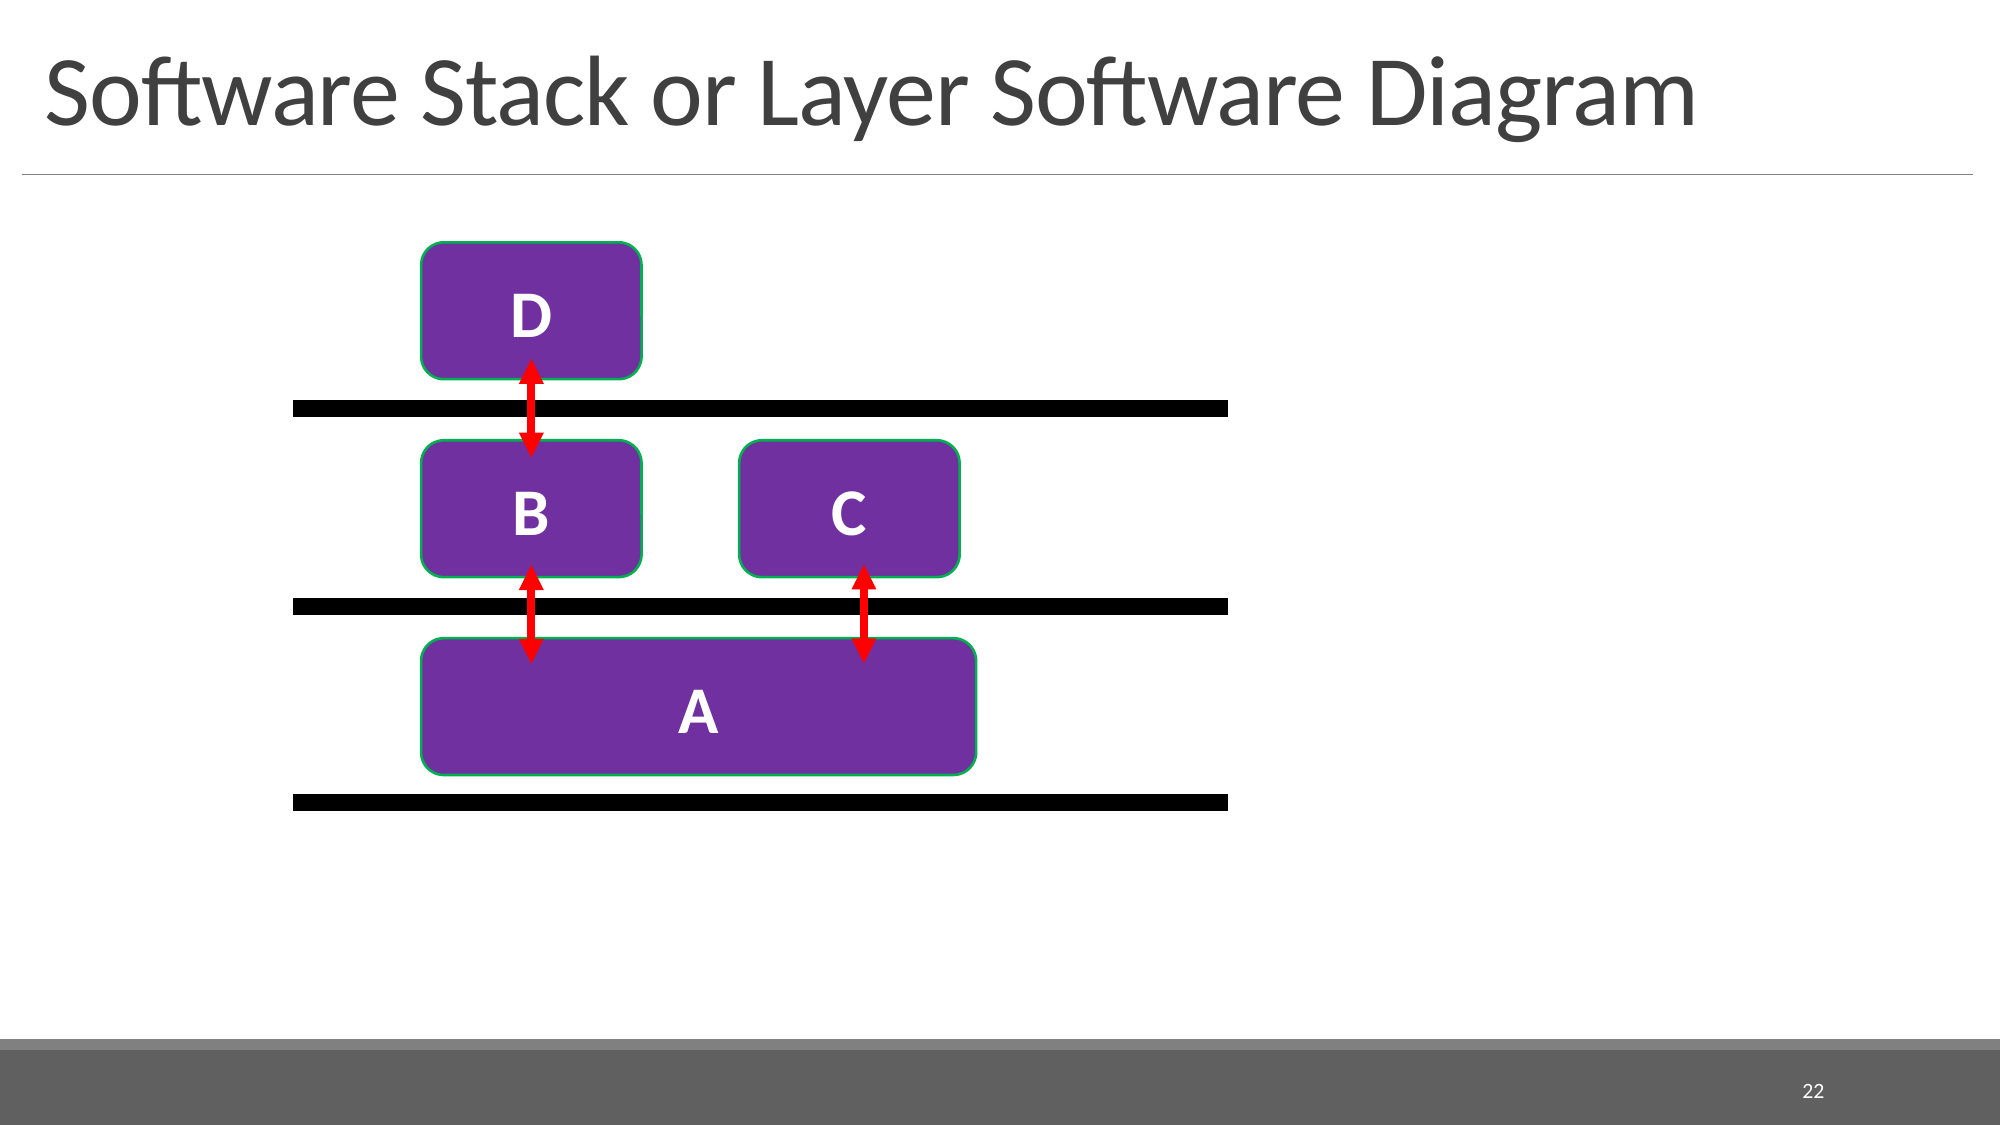

# Software Stack or Layer Software Diagram
D
B
C
A
22